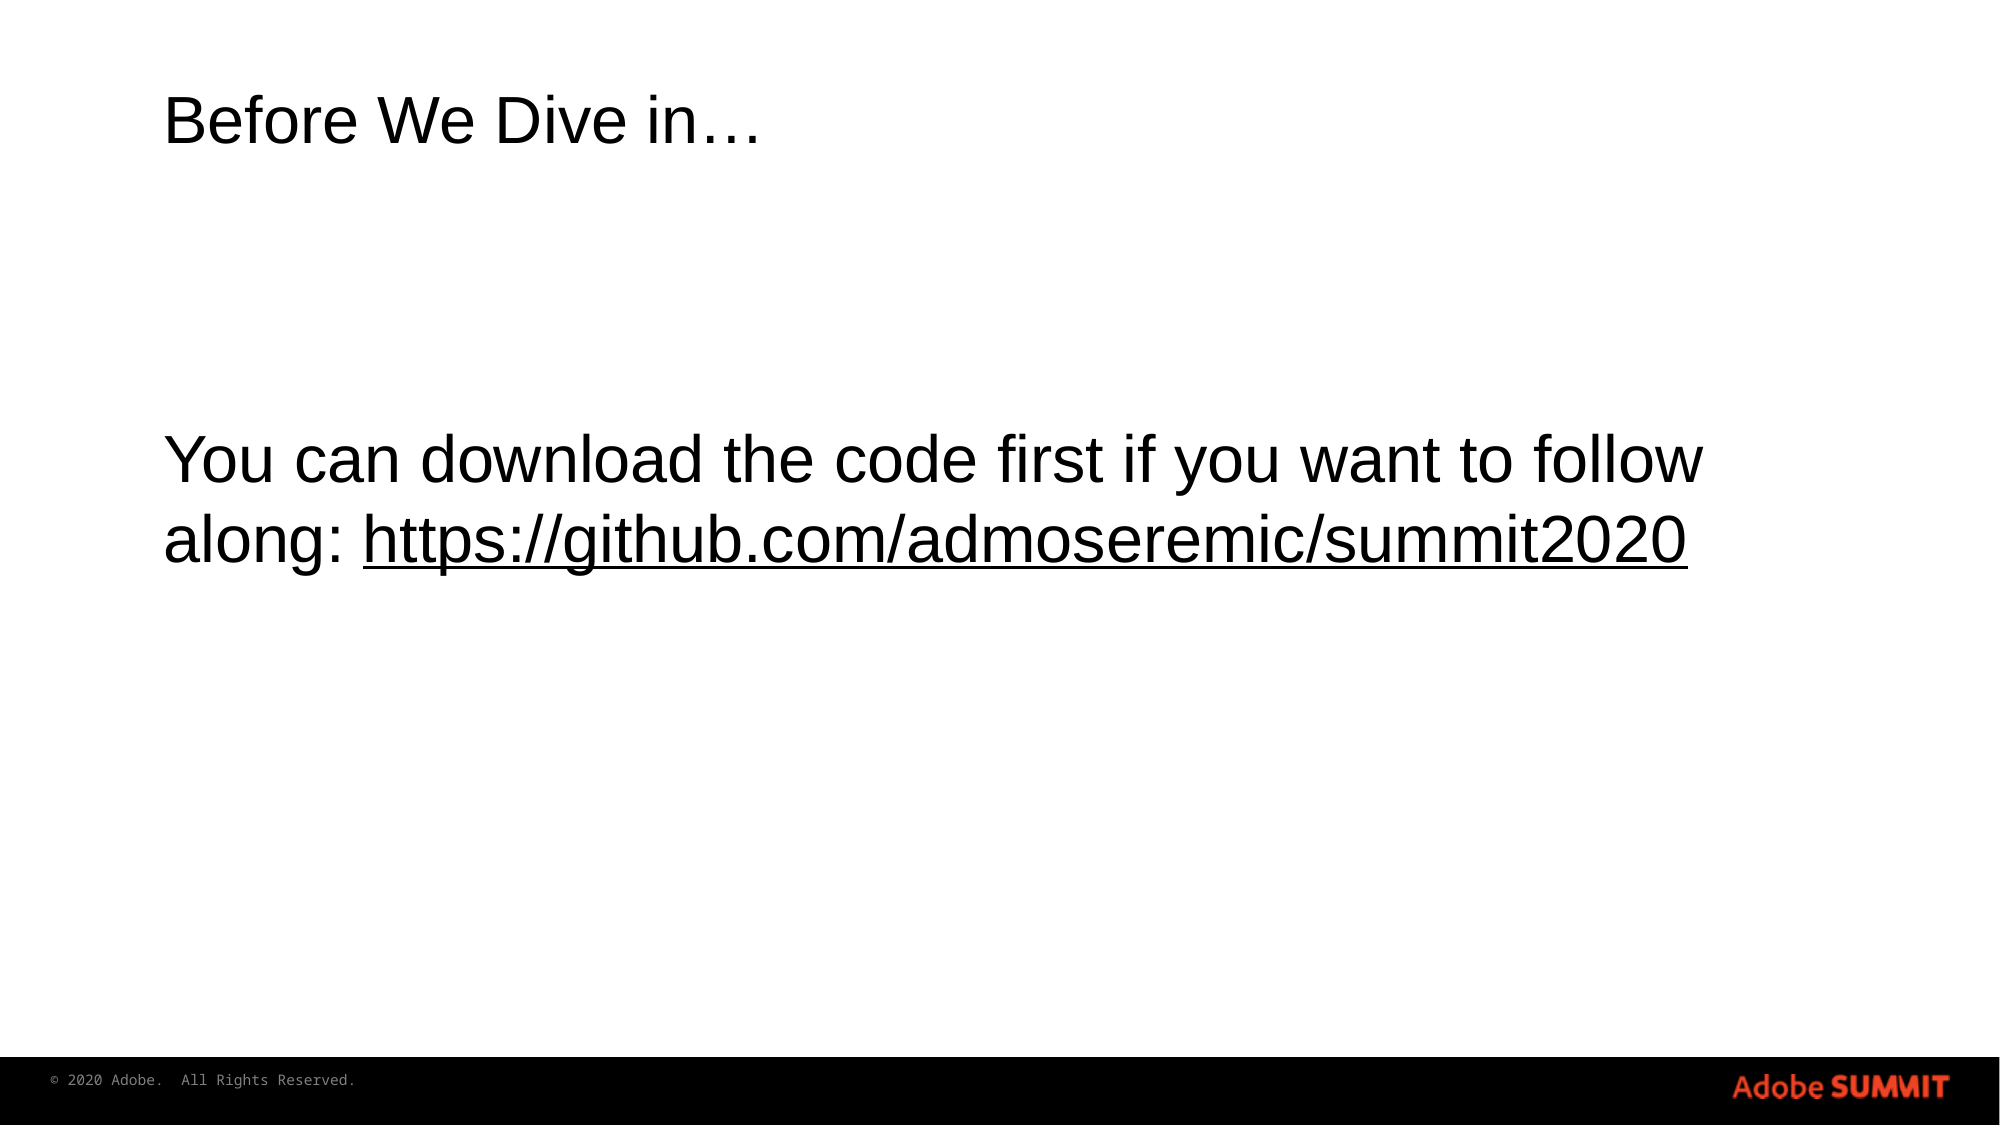

Before We Dive in…

You can download the code first if you want to follow along: https://github.com/admoseremic/summit2020